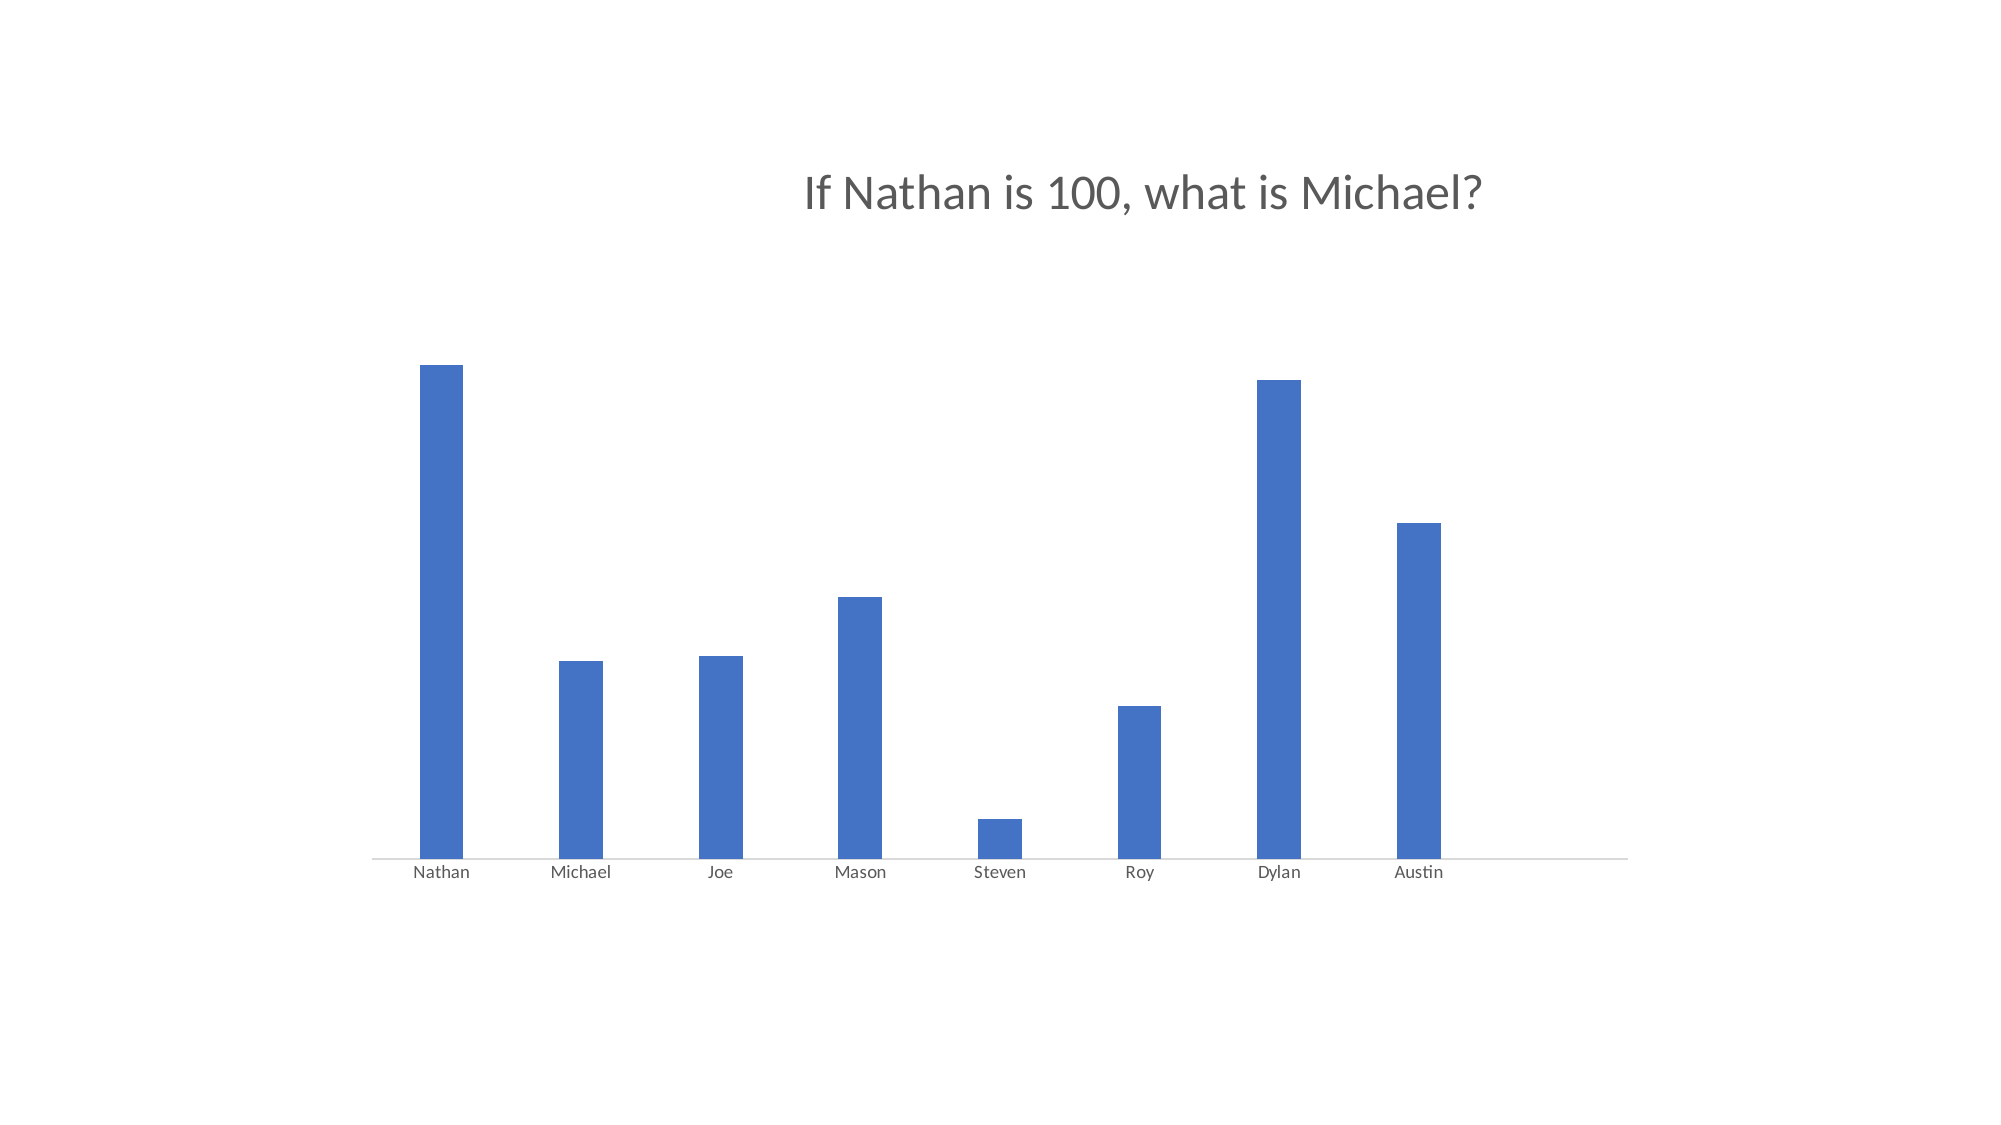

### Chart: If Nathan is 100, what is Michael?

| Category | Year Sales |
|---|---|
| Nathan | 100.0 |
| Michael | 40.0 |
| Joe | 41.0 |
| Mason | 53.0 |
| Steven | 8.0 |
| Roy | 31.0 |
| Dylan | 97.0 |
| Austin | 68.0 |